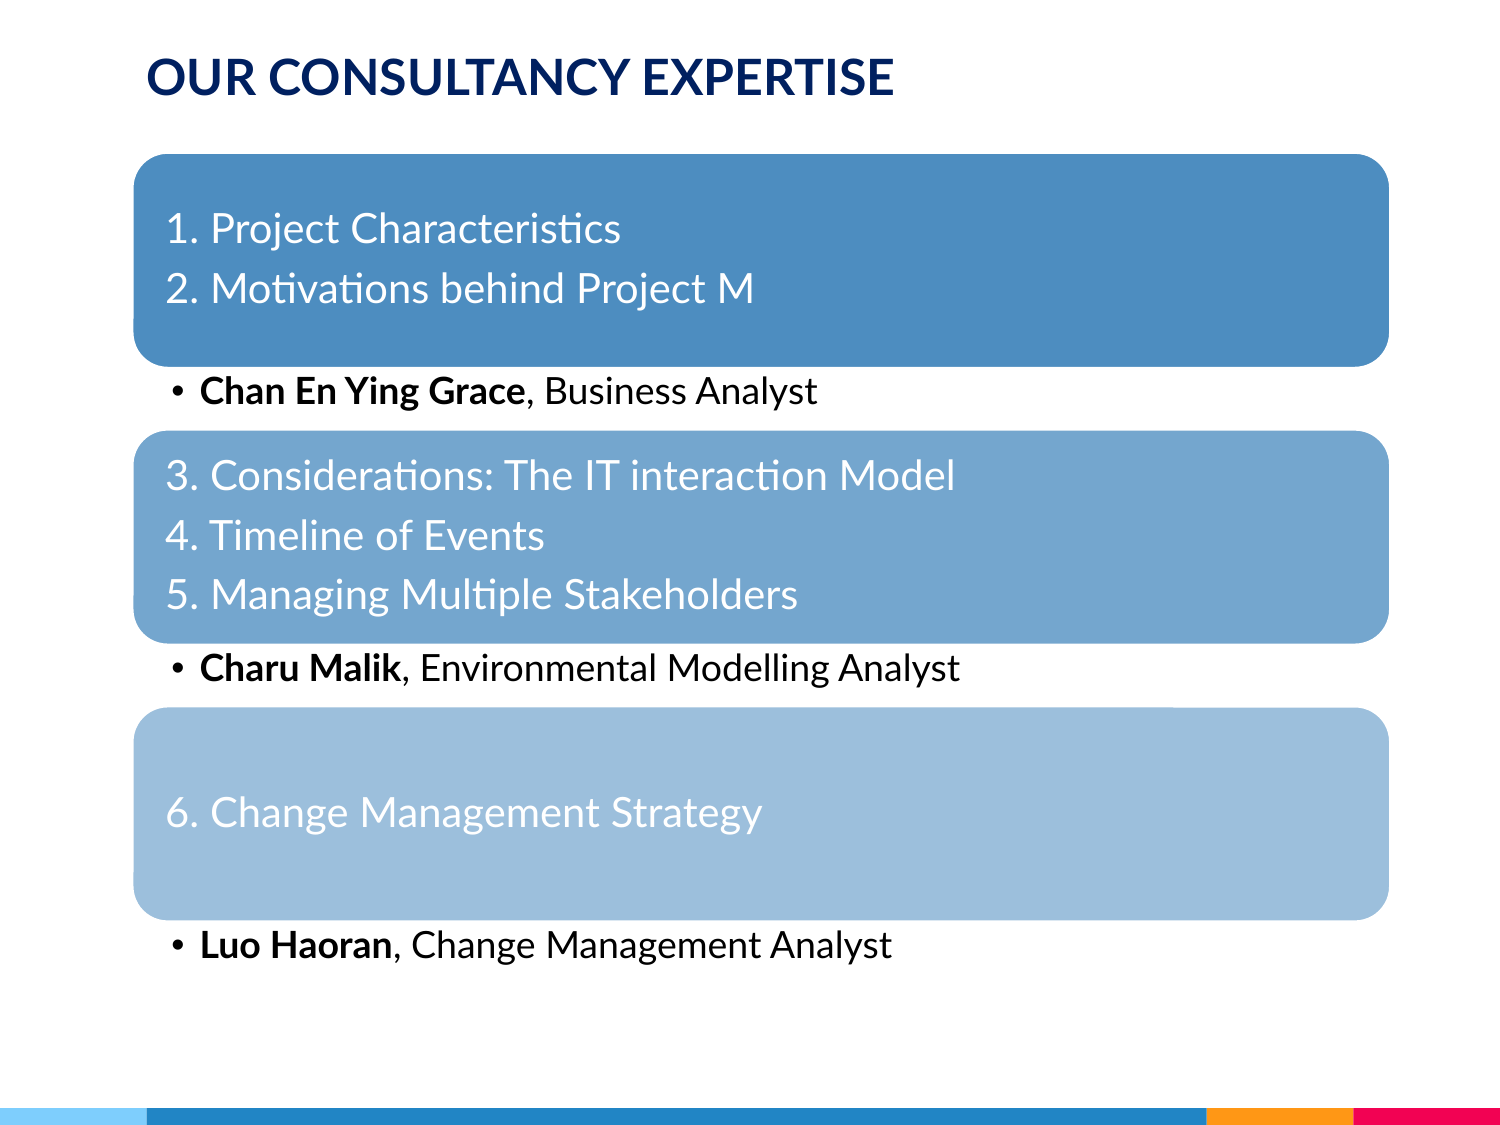

# OUR CONSULTANCY EXPERTISE
1. Project Characteristics
2. Motivations behind Project M
Chan En Ying Grace​, Business Analyst
3. Considerations: The IT interaction Model
4. Timeline of Events
5. Managing Multiple Stakeholders
Charu Malik​, Environmental Modelling Analyst
6. Change Management Strategy
Luo Haoran​, Change Management Analyst